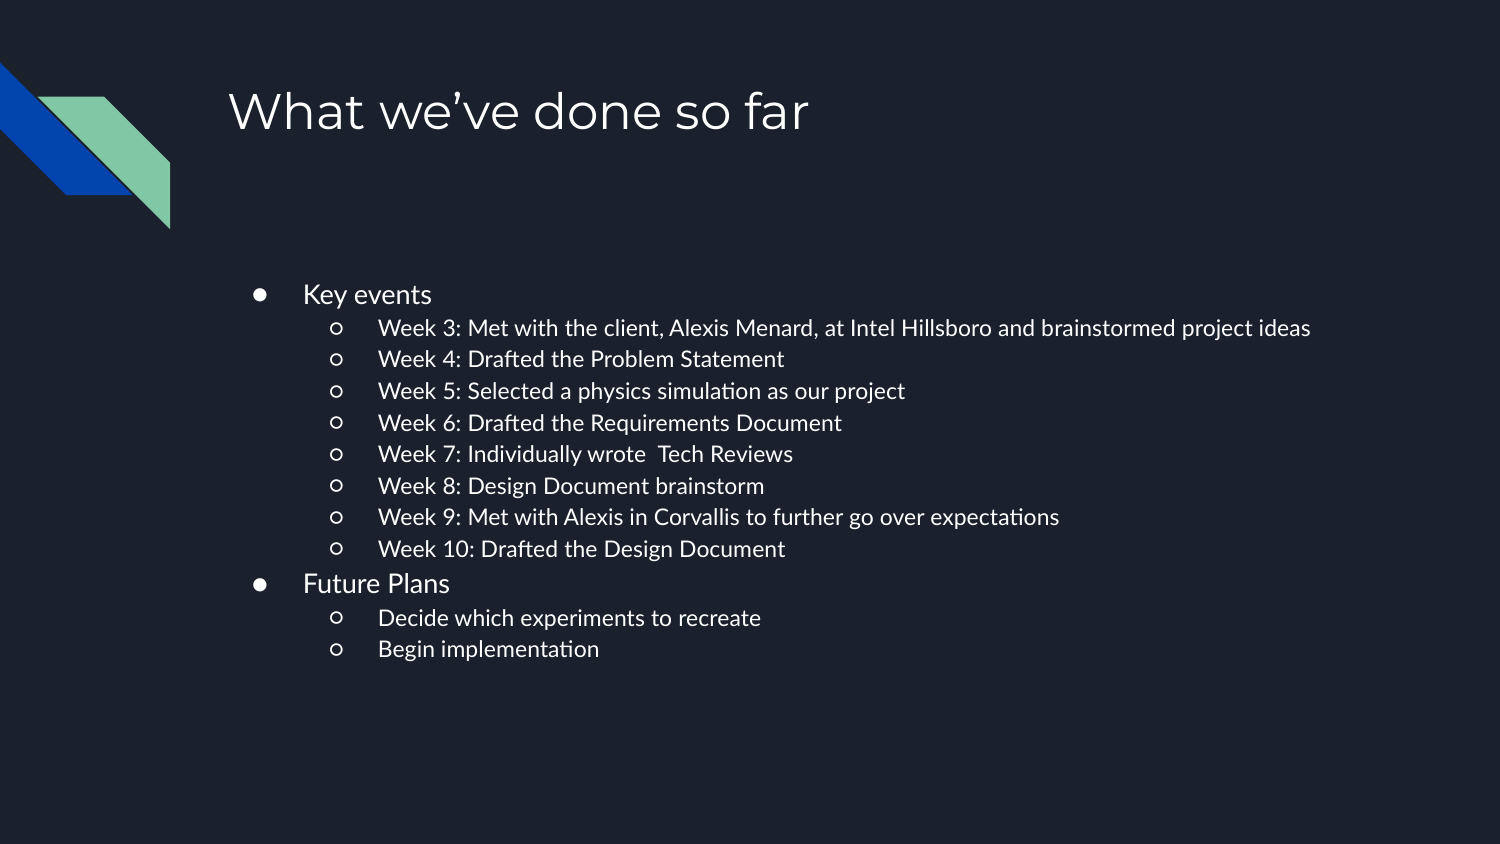

# What we’ve done so far
Key events
Week 3: Met with the client, Alexis Menard, at Intel Hillsboro and brainstormed project ideas
Week 4: Drafted the Problem Statement
Week 5: Selected a physics simulation as our project
Week 6: Drafted the Requirements Document
Week 7: Individually wrote  Tech Reviews
Week 8: Design Document brainstorm
Week 9: Met with Alexis in Corvallis to further go over expectations
Week 10: Drafted the Design Document
Future Plans
Decide which experiments to recreate
Begin implementation